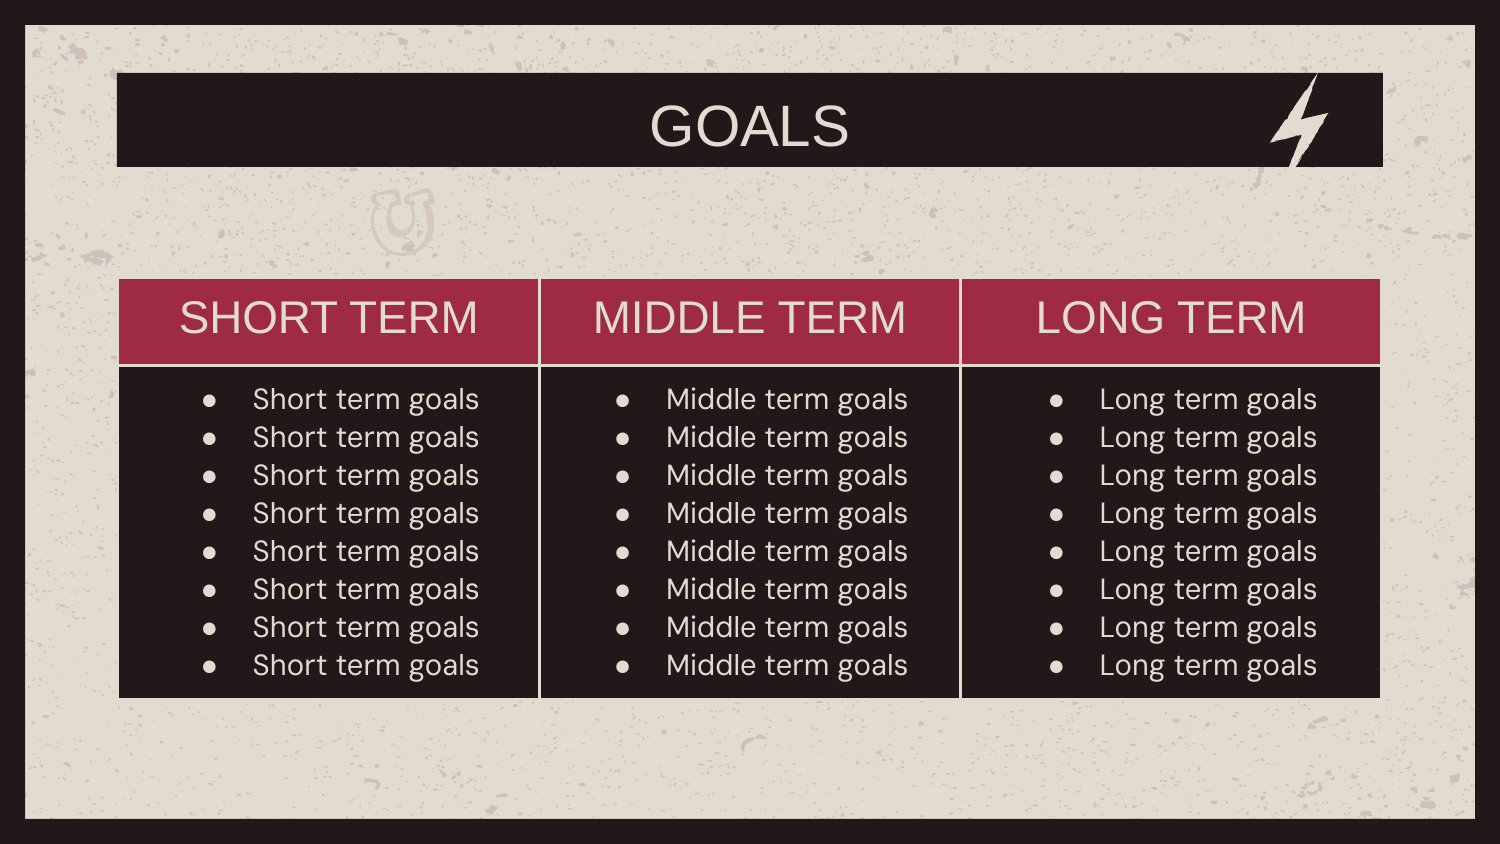

# GOALS

| SHORT TERM | MIDDLE TERM | LONG TERM |
| --- | --- | --- |
| Short term goals Short term goals Short term goals Short term goals Short term goals Short term goals Short term goals Short term goals | Middle term goals Middle term goals Middle term goals Middle term goals Middle term goals Middle term goals Middle term goals Middle term goals | Long term goals Long term goals Long term goals Long term goals Long term goals Long term goals Long term goals Long term goals |
|  |  |  |
|  |  |  |
|  |  |  |
|  |  |  |